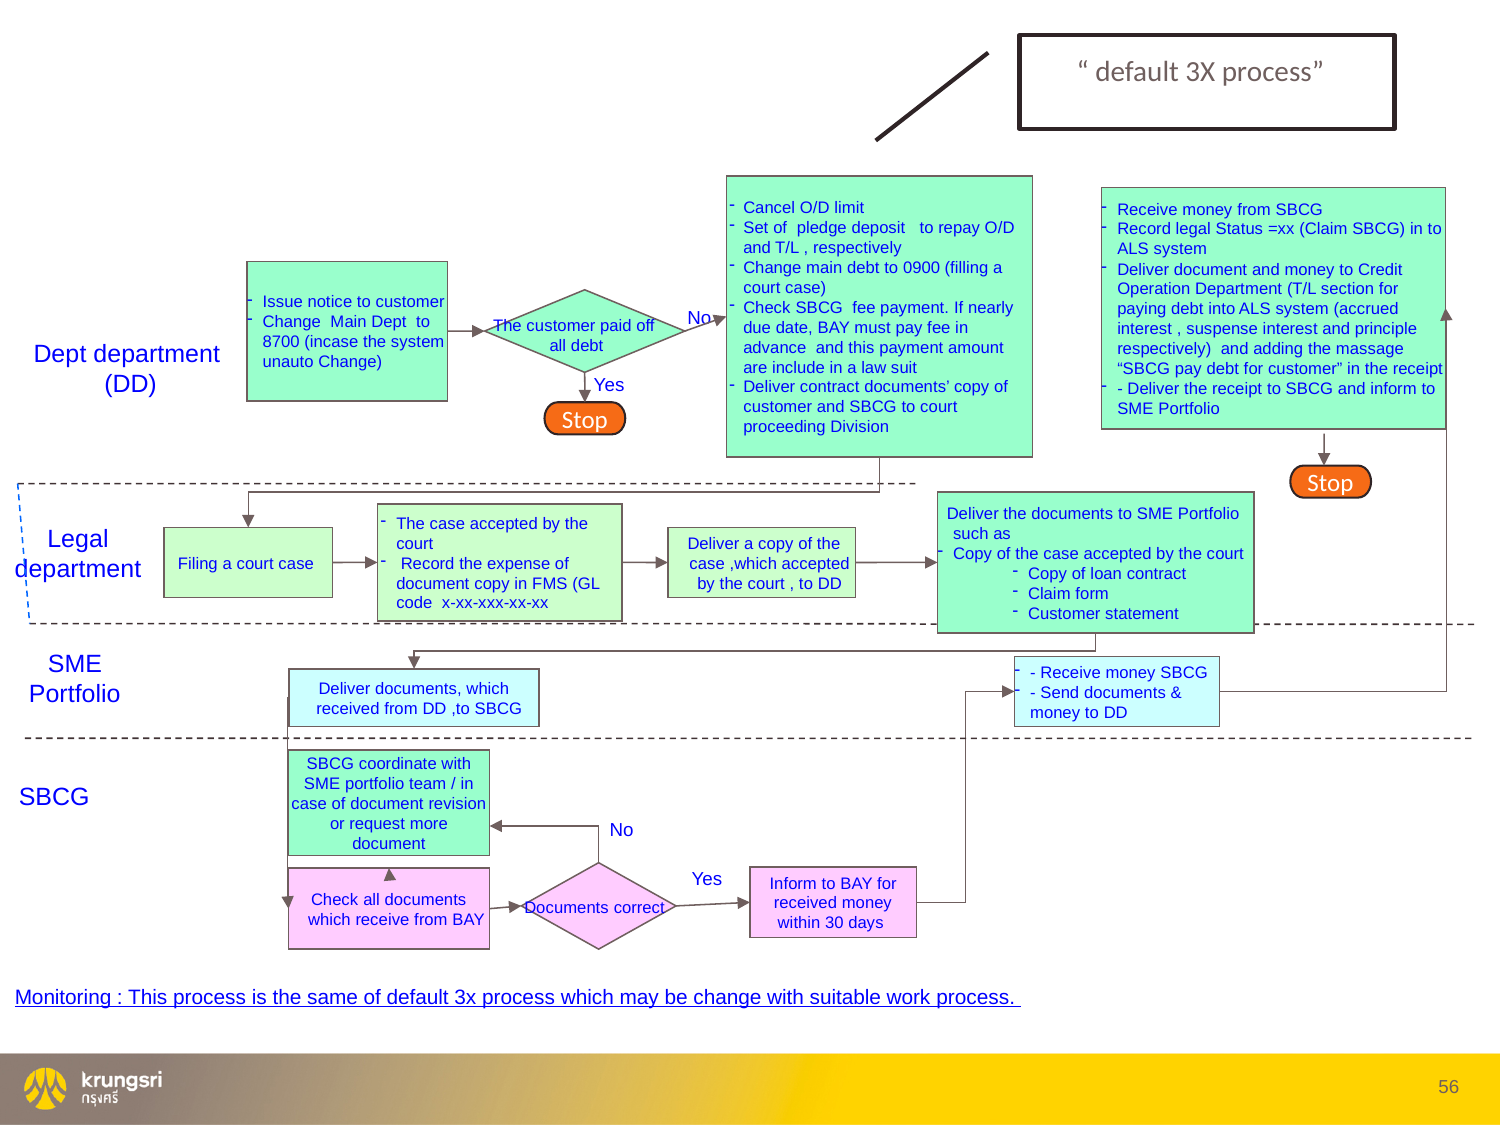

“ default 3X process”

Cancel O/D limit
Set of  pledge deposit   to repay O/D and T/L , respectively
Change main debt to 0900 (filling a court case)
Check SBCG  fee payment. If nearly due date, BAY must pay fee in advance  and this payment amount are include in a law suit
Deliver contract documents’ copy of  customer and SBCG to court proceeding Division
Receive money from SBCG
Record legal Status =xx (Claim SBCG) in to ALS system
Deliver document and money to Credit Operation Department (T/L section for paying debt into ALS system (accrued interest , suspense interest and principle respectively)  and adding the massage “SBCG pay debt for customer” in the receipt
- Deliver the receipt to SBCG and inform to SME Portfolio
Issue notice to customer
Change  Main Dept  to 8700 (incase the system unauto Change)

The customer paid off
all debt
No
Dept department
(DD)
Yes
Stop
Stop

  Deliver the documents to SME Portfolio such as
Copy of the case accepted by the court
Copy of loan contract
Claim form
Customer statement
The case accepted by the court
 Record the expense of document copy in FMS (GL code  x-xx-xxx-xx-xx
Legal
department
Filing a court case
 Deliver a copy of the case ,which accepted by the court , to DD

SME
Portfolio
- Receive money SBCG
- Send documents & money to DD
Deliver documents, which received from DD ,to SBCG

SBCG coordinate with SME portfolio team / in case of document revision or request more document
SBCG
No
Yes

Inform to BAY for received money within 30 days
Check all documents which receive from BAY
Documents correct
Monitoring : This process is the same of default 3x process which may be change with suitable work process.
56